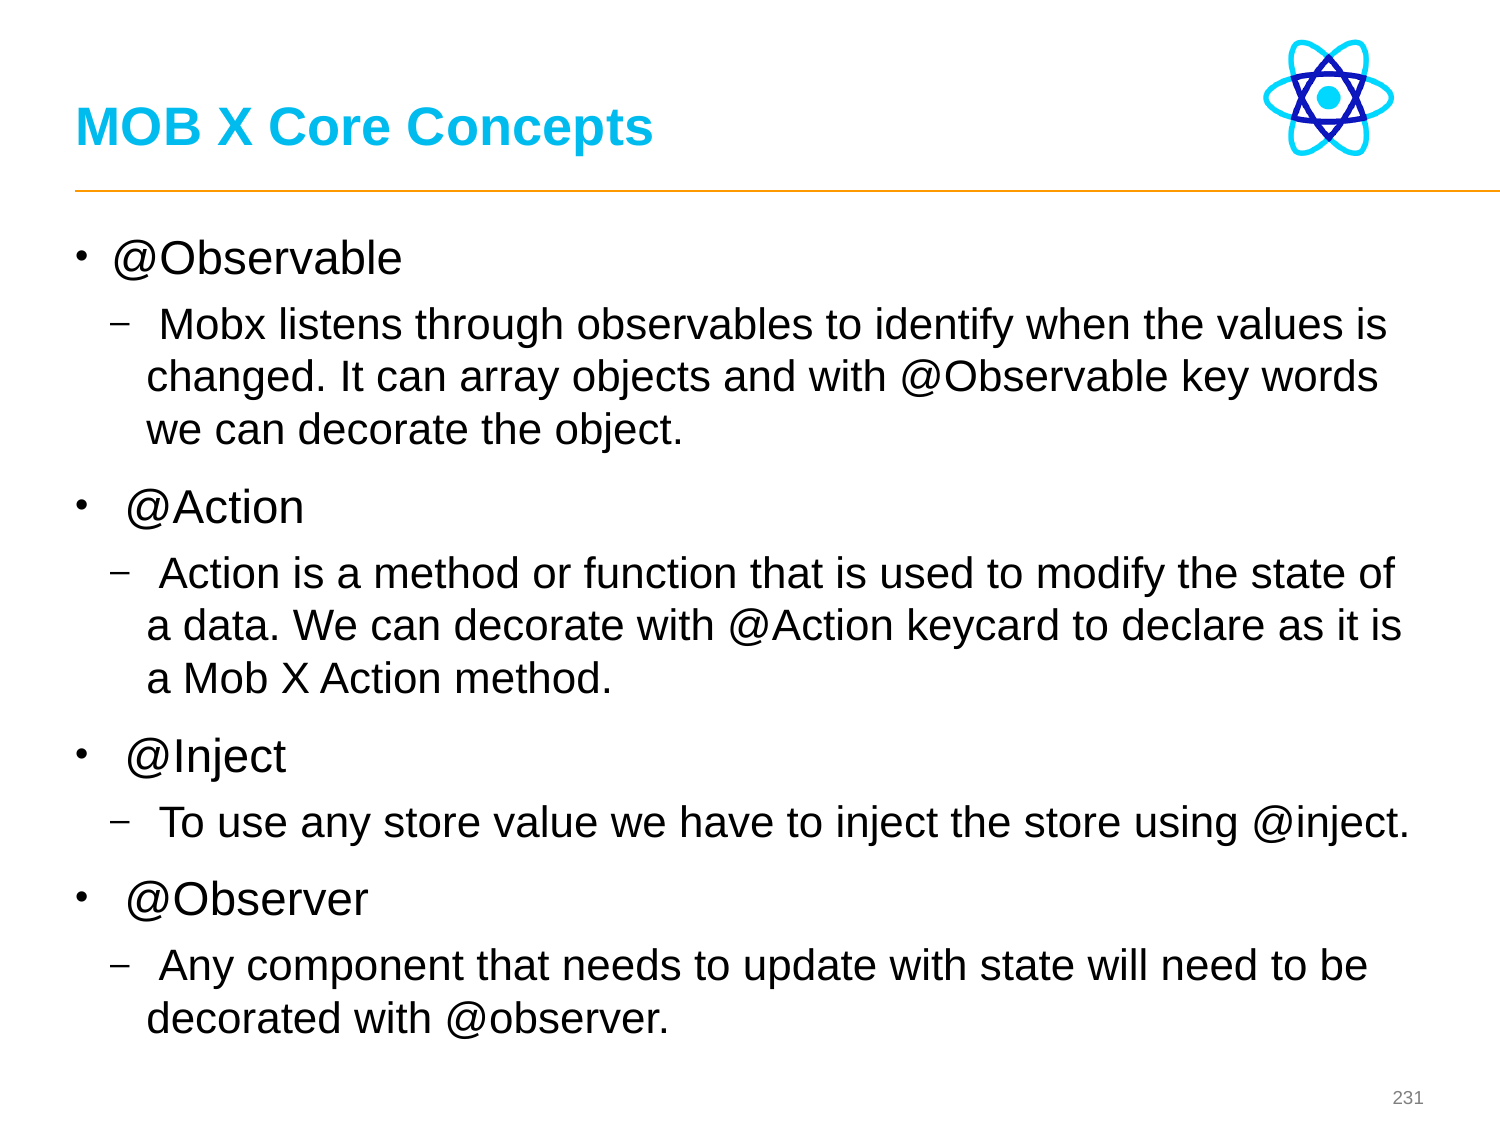

# MOB X Core Concepts
@Observable
 Mobx listens through observables to identify when the values is changed. It can array objects and with @Observable key words we can decorate the object.
 @Action
 Action is a method or function that is used to modify the state of a data. We can decorate with @Action keycard to declare as it is a Mob X Action method.
 @Inject
 To use any store value we have to inject the store using @inject.
 @Observer
 Any component that needs to update with state will need to be decorated with @observer.